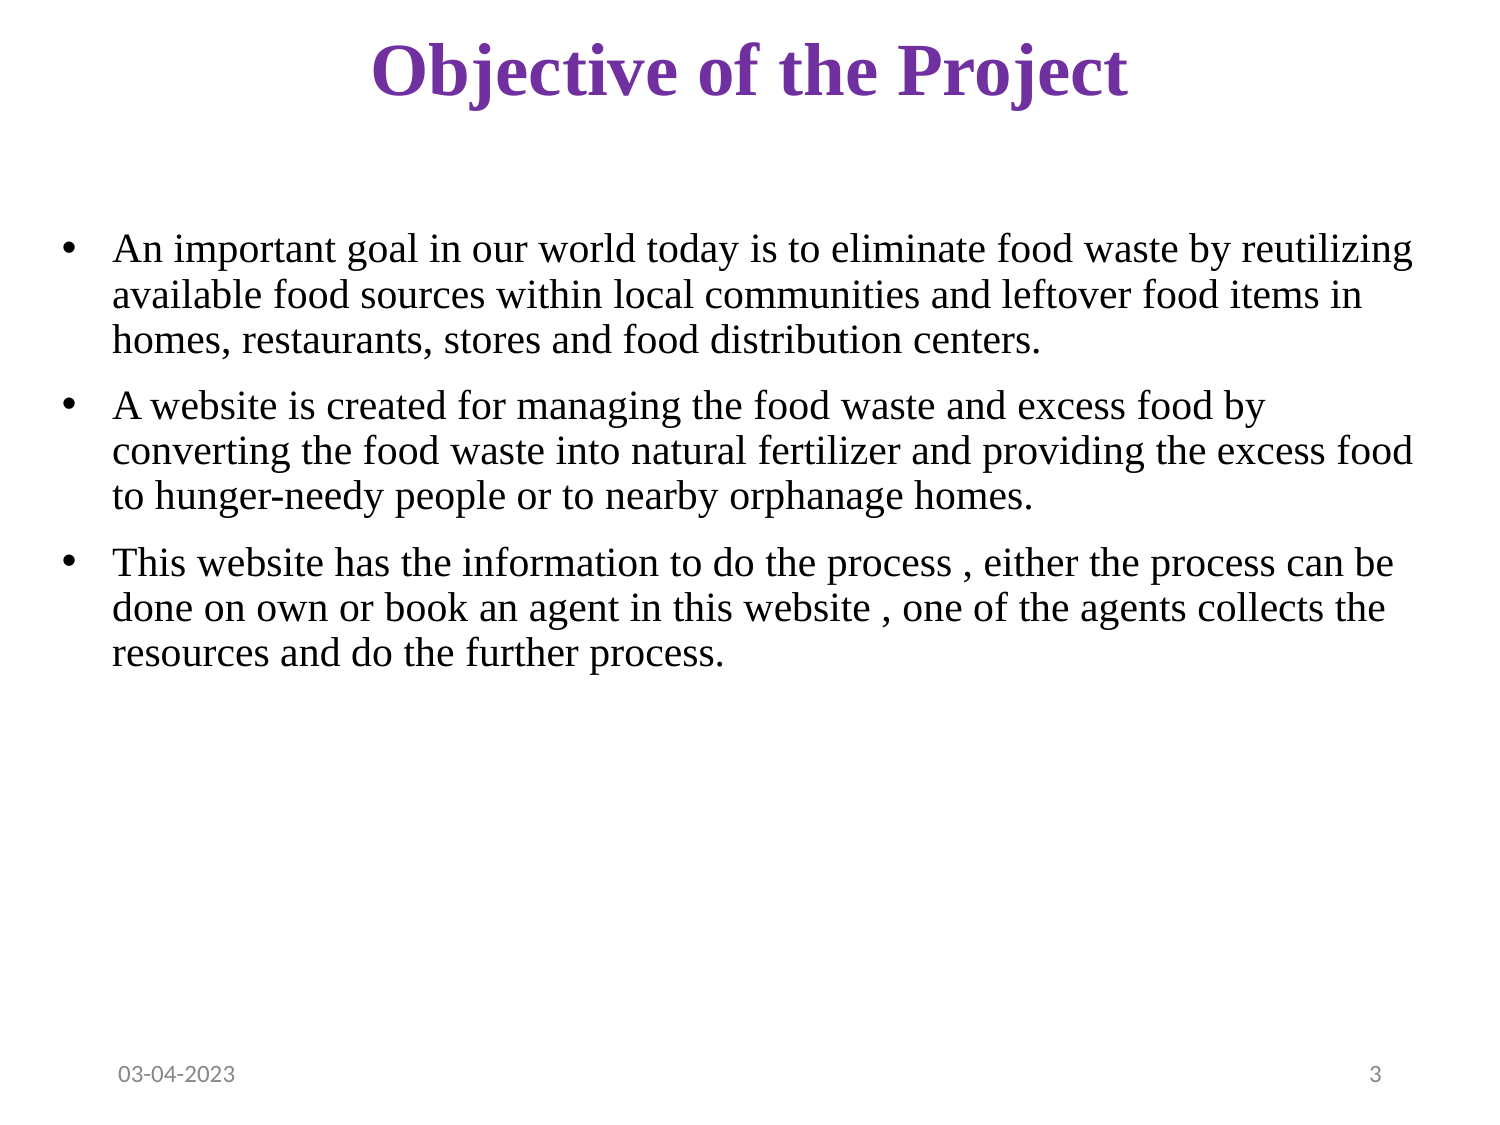

# Objective of the Project
An important goal in our world today is to eliminate food waste by reutilizing available food sources within local communities and leftover food items in homes, restaurants, stores and food distribution centers.
A website is created for managing the food waste and excess food by converting the food waste into natural fertilizer and providing the excess food  to hunger-needy people or to nearby orphanage homes.
This website has the information to do the process , either the process can be done on own or book an agent in this website , one of the agents collects the resources and do the further process.

03-04-2023
3